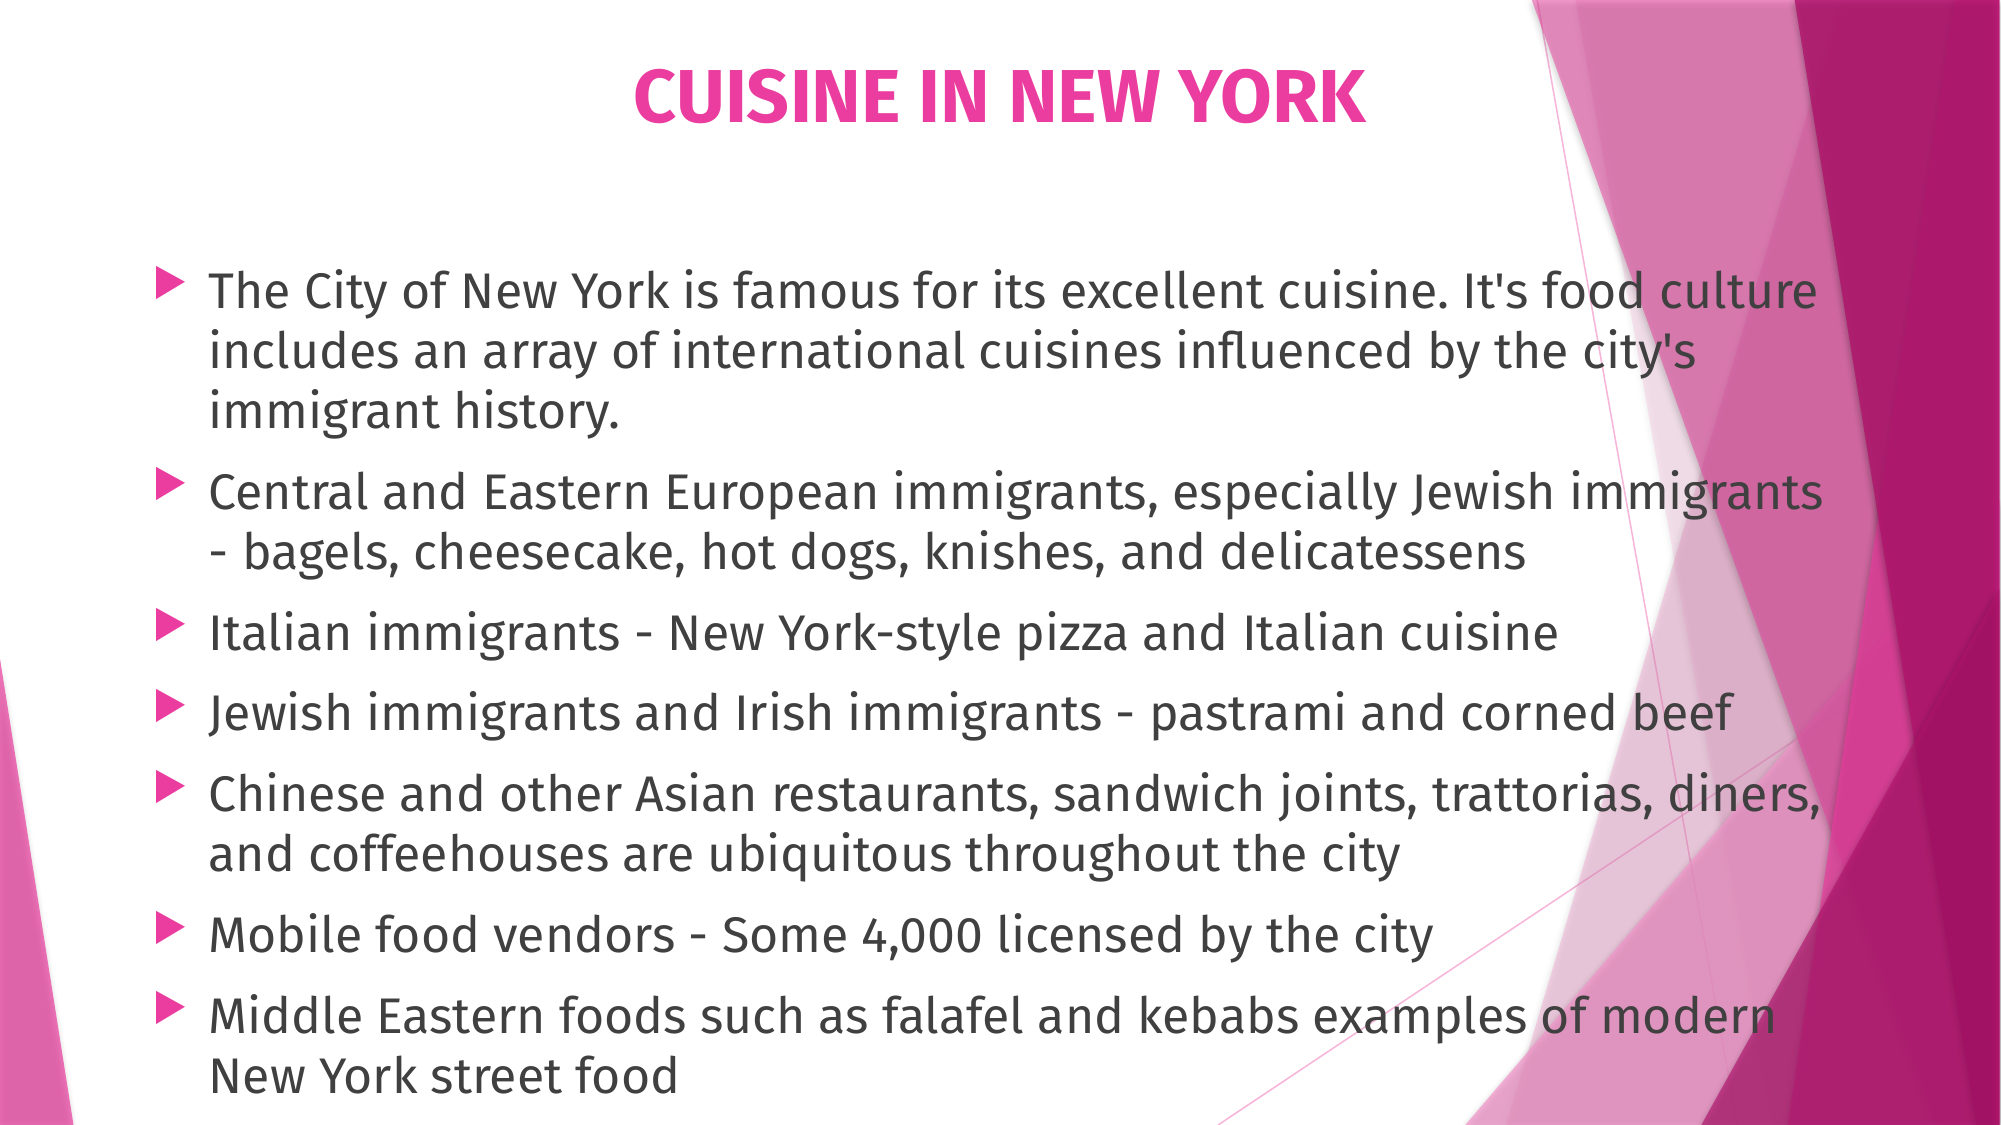

# CUISINE IN NEW YORK
The City of New York is famous for its excellent cuisine. It's food culture includes an array of international cuisines influenced by the city's immigrant history.
Central and Eastern European immigrants, especially Jewish immigrants - bagels, cheesecake, hot dogs, knishes, and delicatessens
Italian immigrants - New York-style pizza and Italian cuisine
Jewish immigrants and Irish immigrants - pastrami and corned beef
Chinese and other Asian restaurants, sandwich joints, trattorias, diners, and coffeehouses are ubiquitous throughout the city
Mobile food vendors - Some 4,000 licensed by the city
Middle Eastern foods such as falafel and kebabs examples of modern New York street food